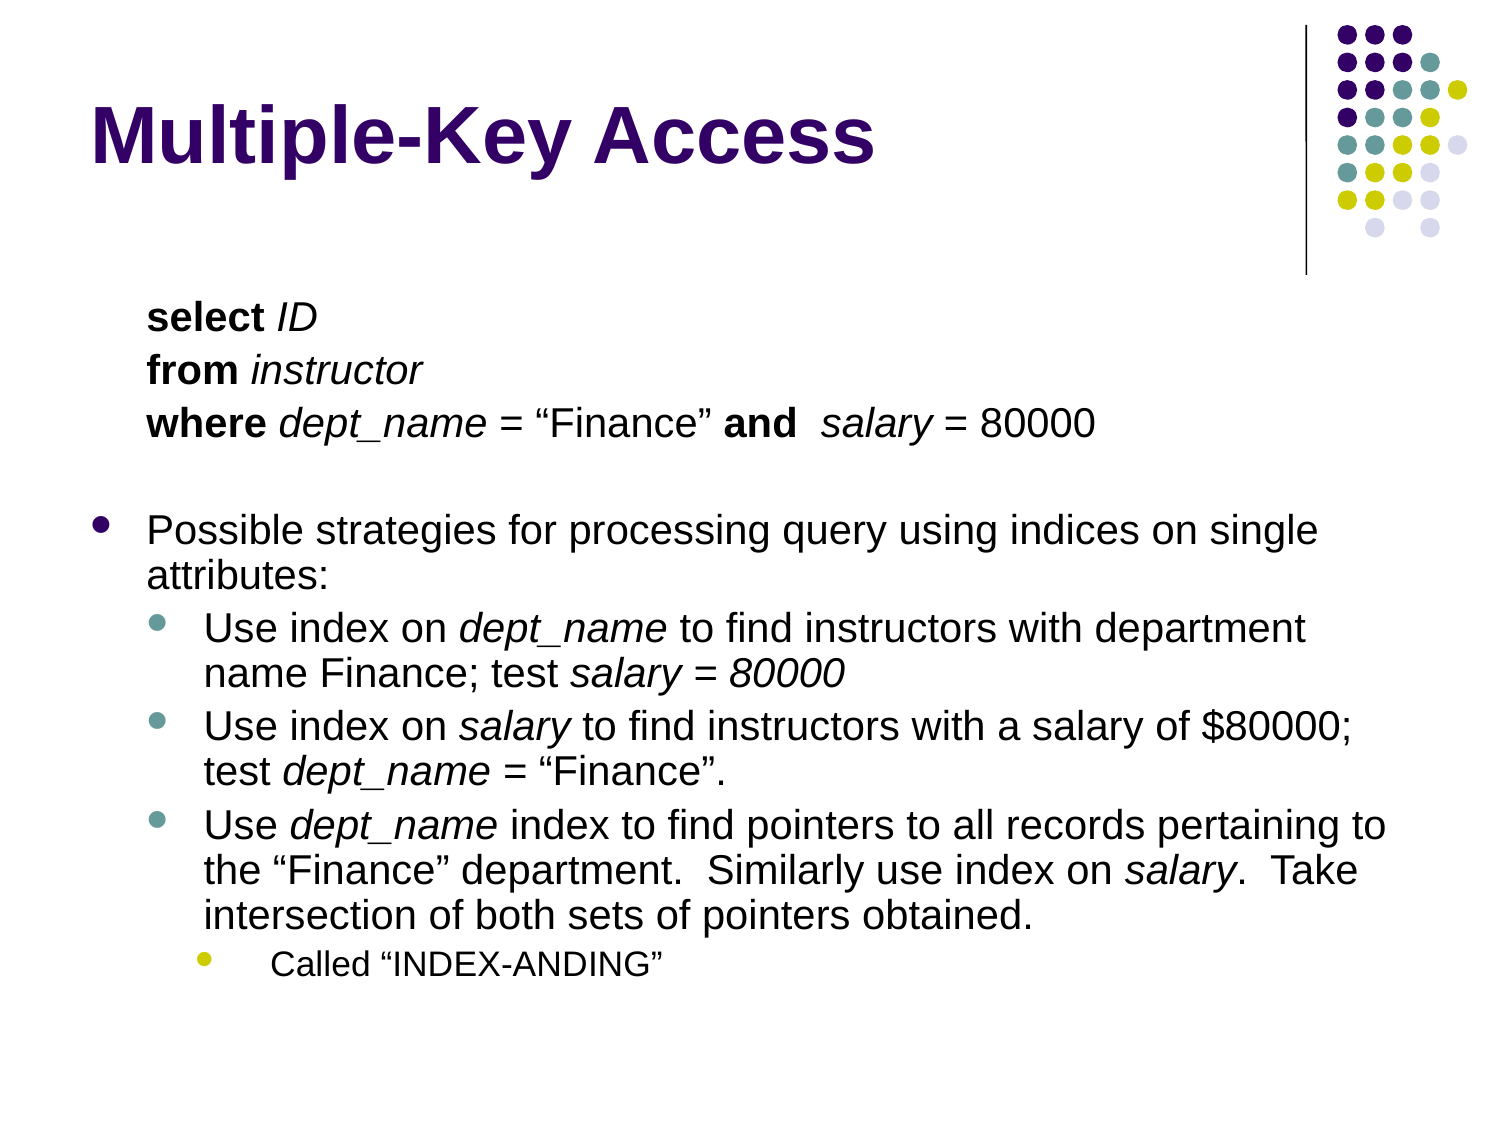

# Multiple-Key Access
select ID
from instructor
where dept_name = “Finance” and  salary = 80000

Possible strategies for processing query using indices on single attributes:
Use index on dept_name to find instructors with department name Finance; test salary = 80000
Use index on salary to find instructors with a salary of $80000; test dept_name = “Finance”.
Use dept_name index to find pointers to all records pertaining to the “Finance” department.  Similarly use index on salary.  Take intersection of both sets of pointers obtained.
Called “INDEX-ANDING”